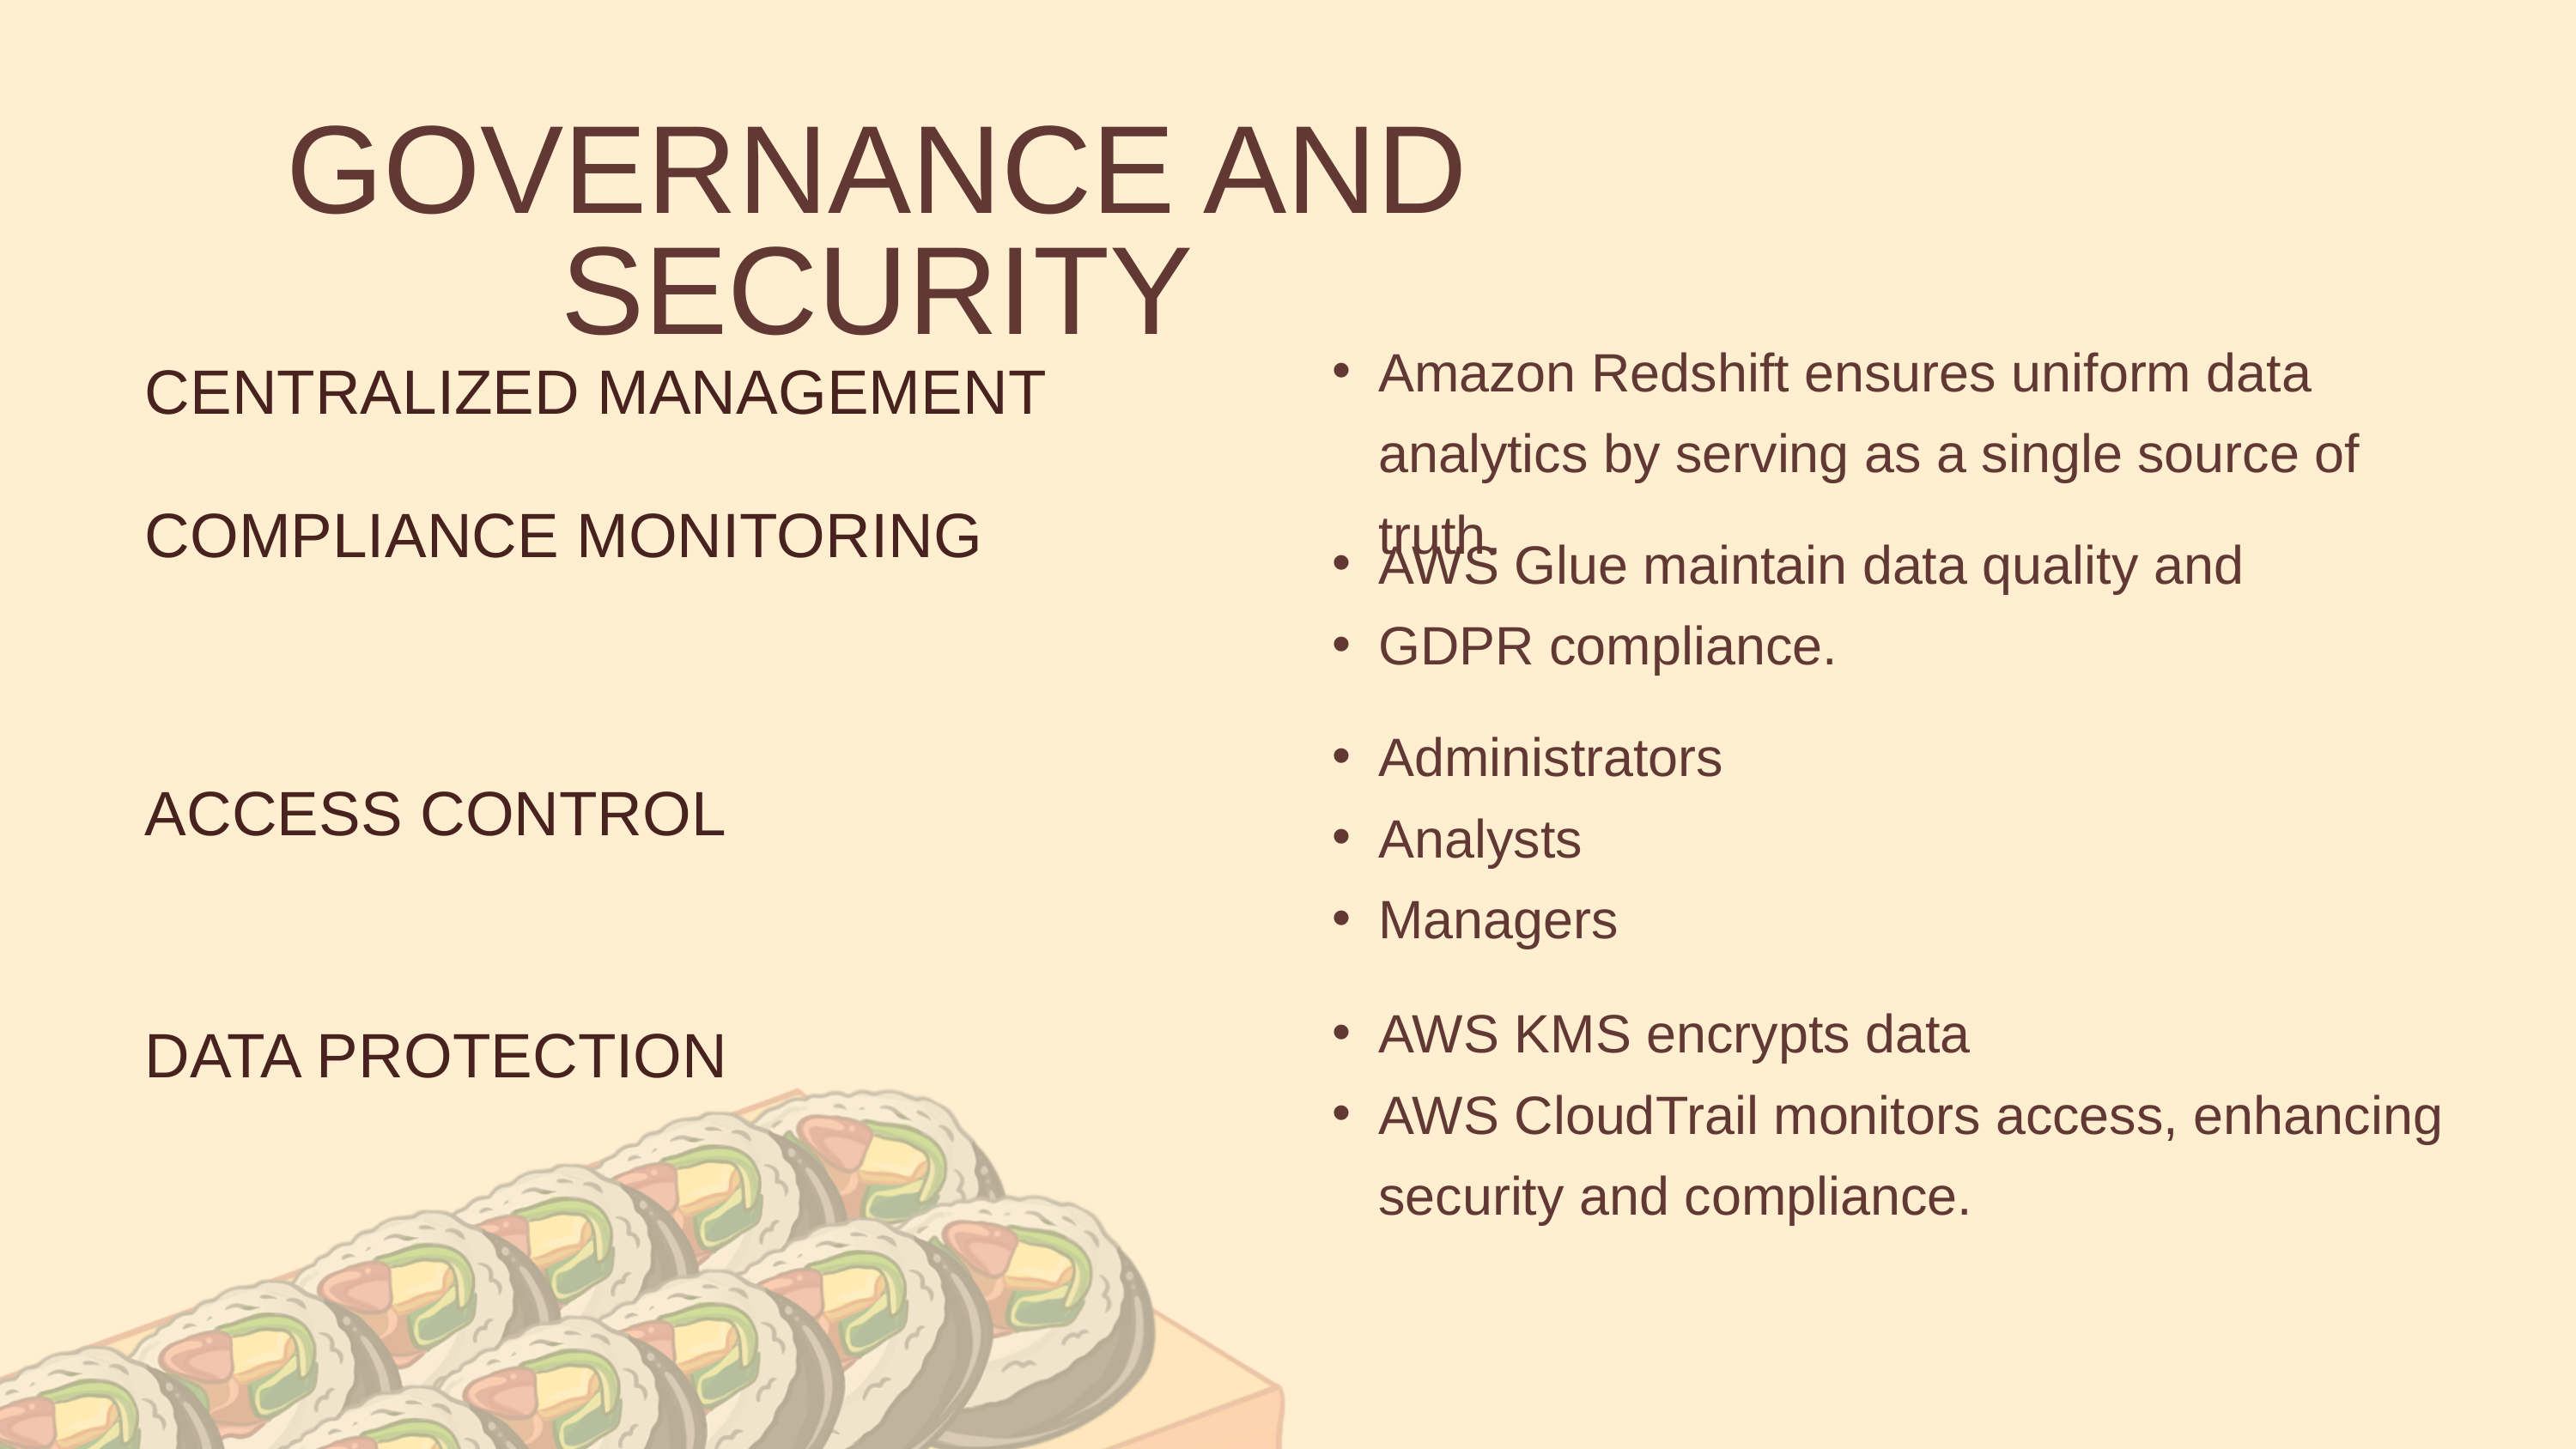

GOVERNANCE AND SECURITY
Amazon Redshift ensures uniform data analytics by serving as a single source of truth.
CENTRALIZED MANAGEMENT
COMPLIANCE MONITORING
AWS Glue maintain data quality and
GDPR compliance.
Administrators
Analysts
Managers
ACCESS CONTROL
AWS KMS encrypts data
AWS CloudTrail monitors access, enhancing security and compliance.
DATA PROTECTION